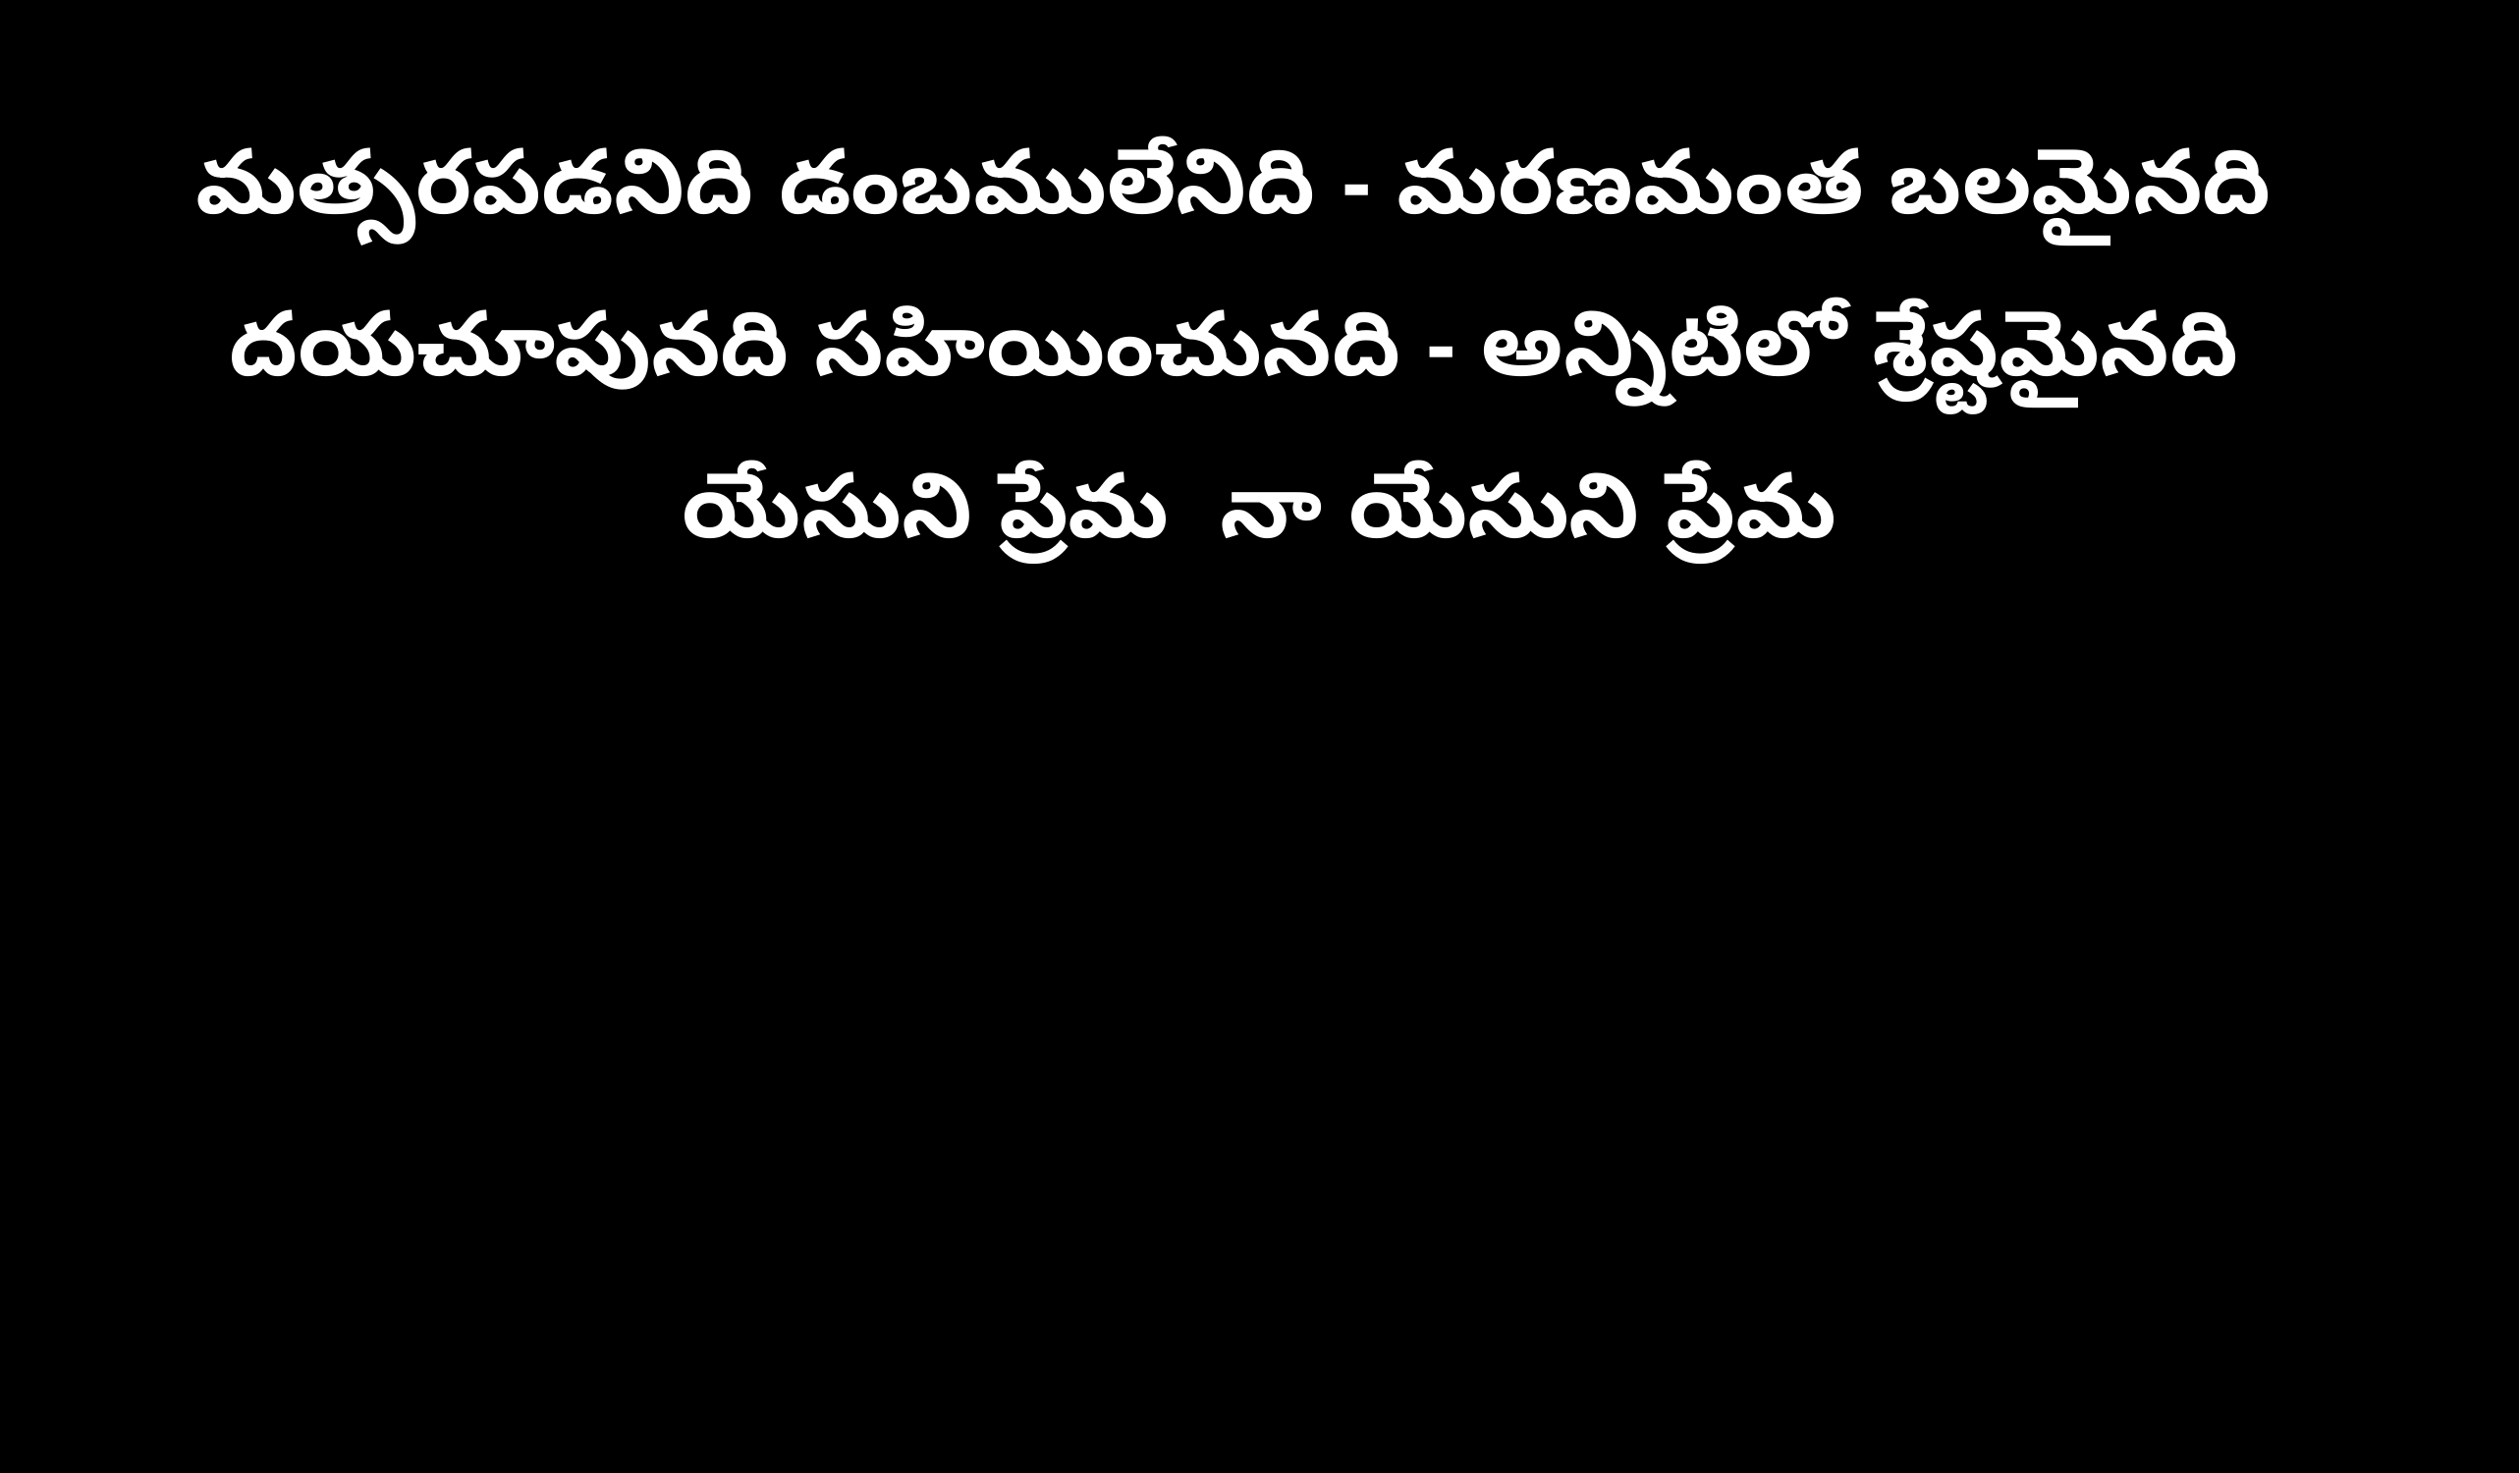

మత్సరపడనిది డంబములేనిది - మరణమంత బలమైనది
దయచూపునది సహియించునది - అన్నిటిలో శ్రేష్టమైనది
యేసుని ప్రేమ  నా యేసుని ప్రేమ